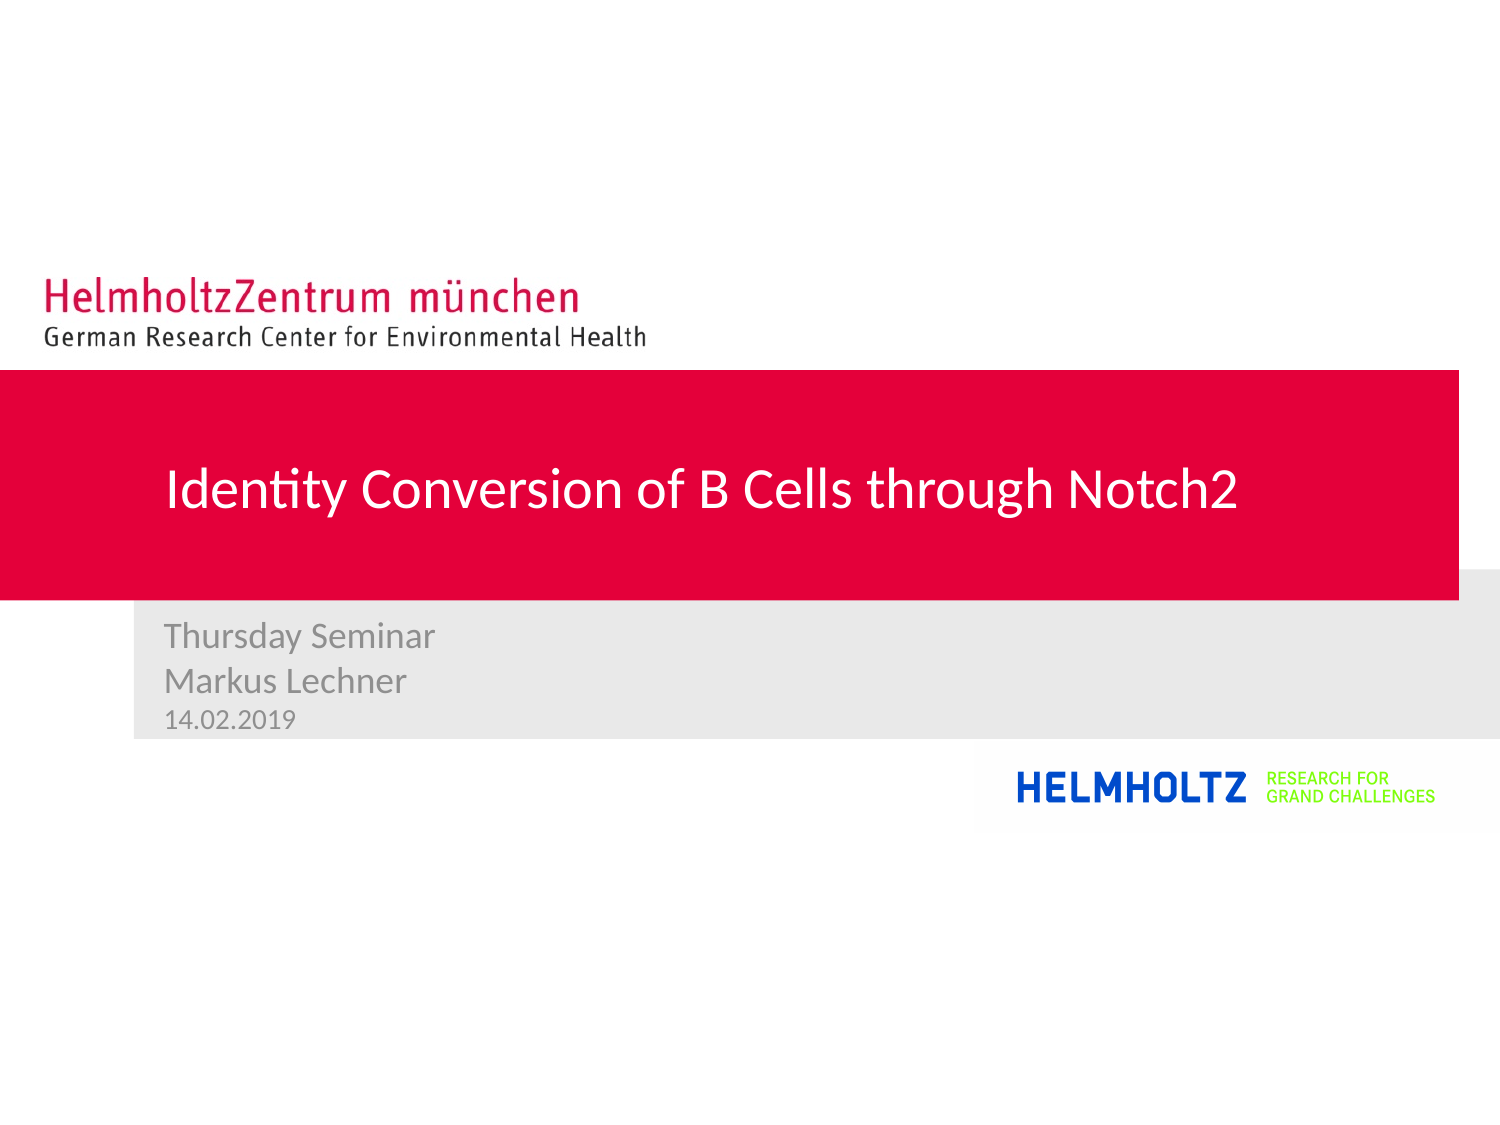

# Identity Conversion of B Cells through Notch2
Thursday Seminar
Markus Lechner
14.02.2019